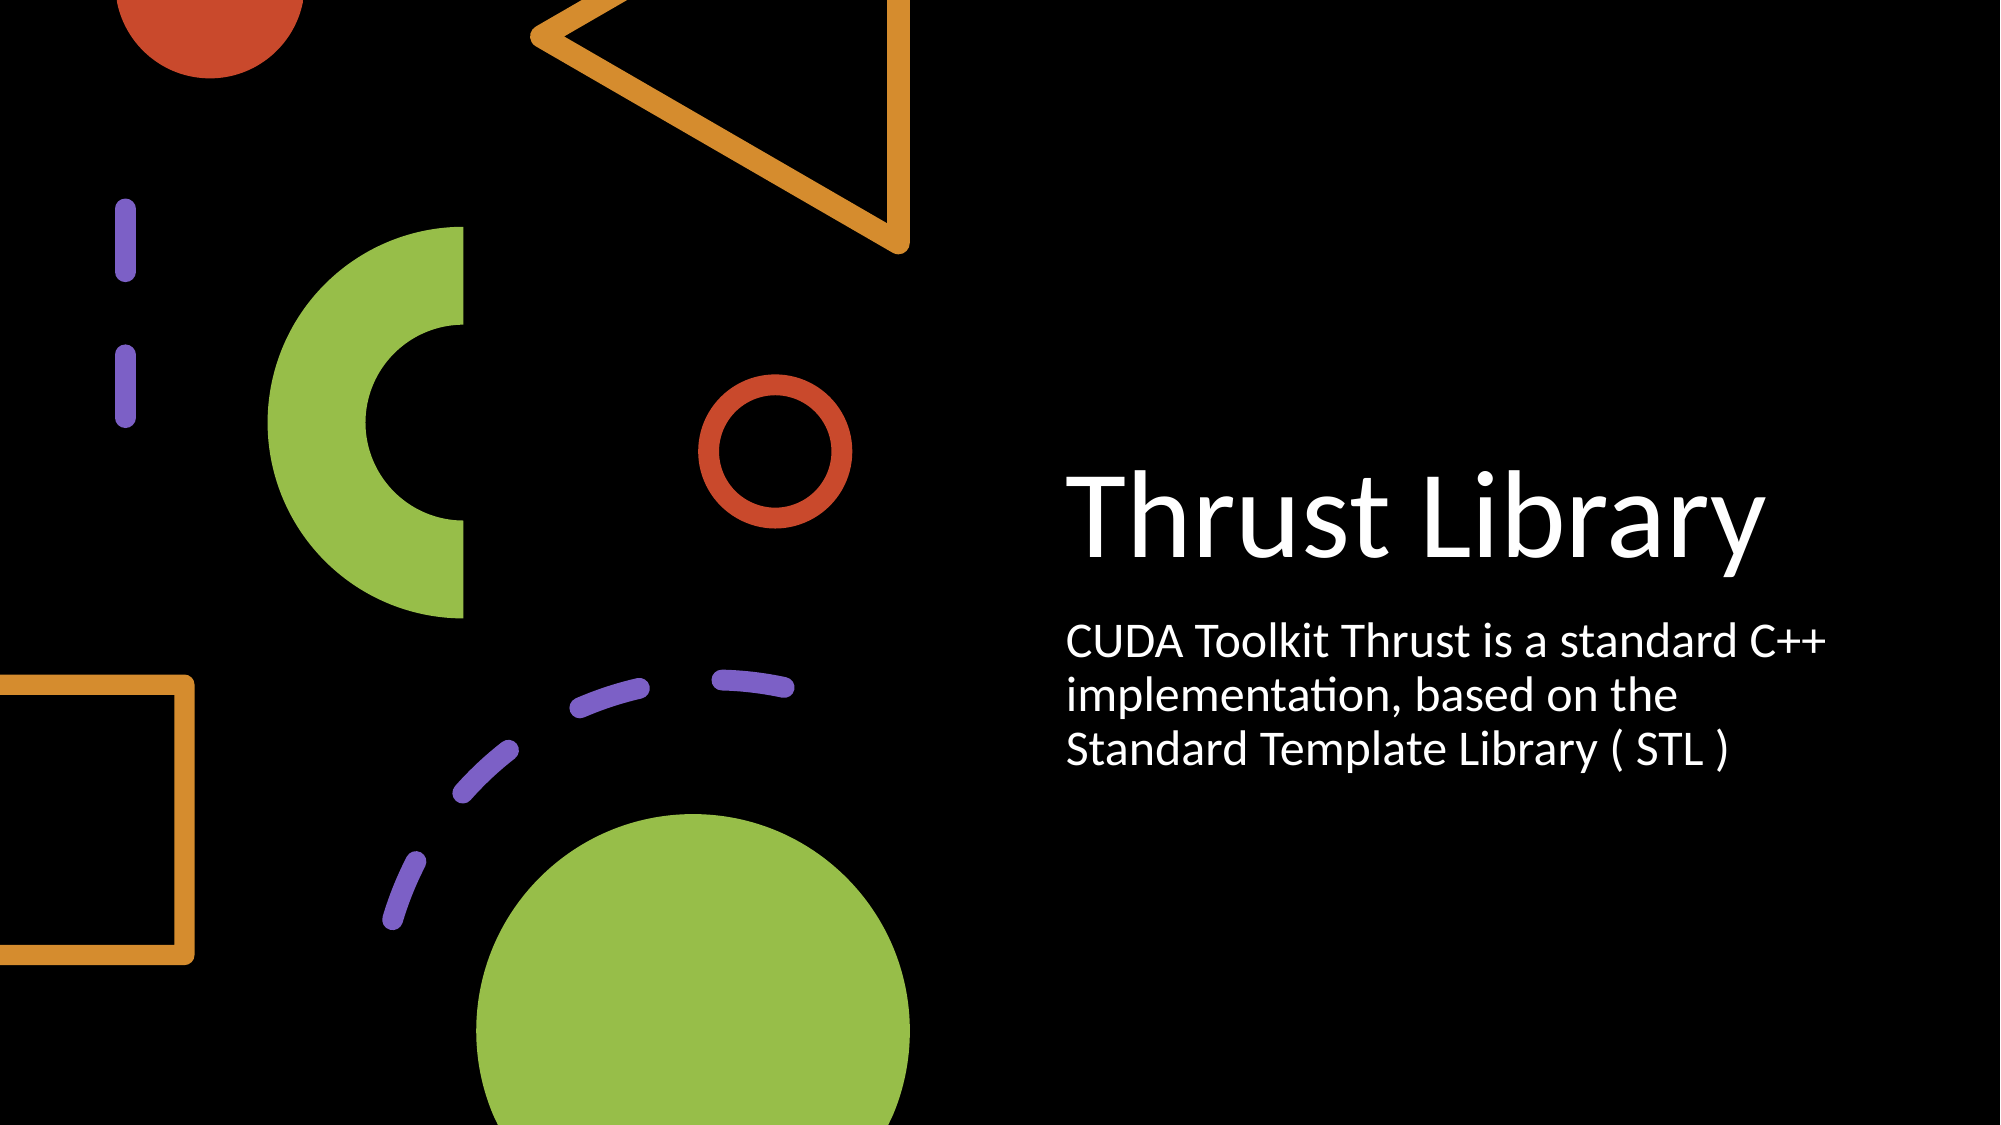

# Thrust Library

CUDA Toolkit Thrust is a standard C++ implementation, based on the Standard Template Library ( STL )